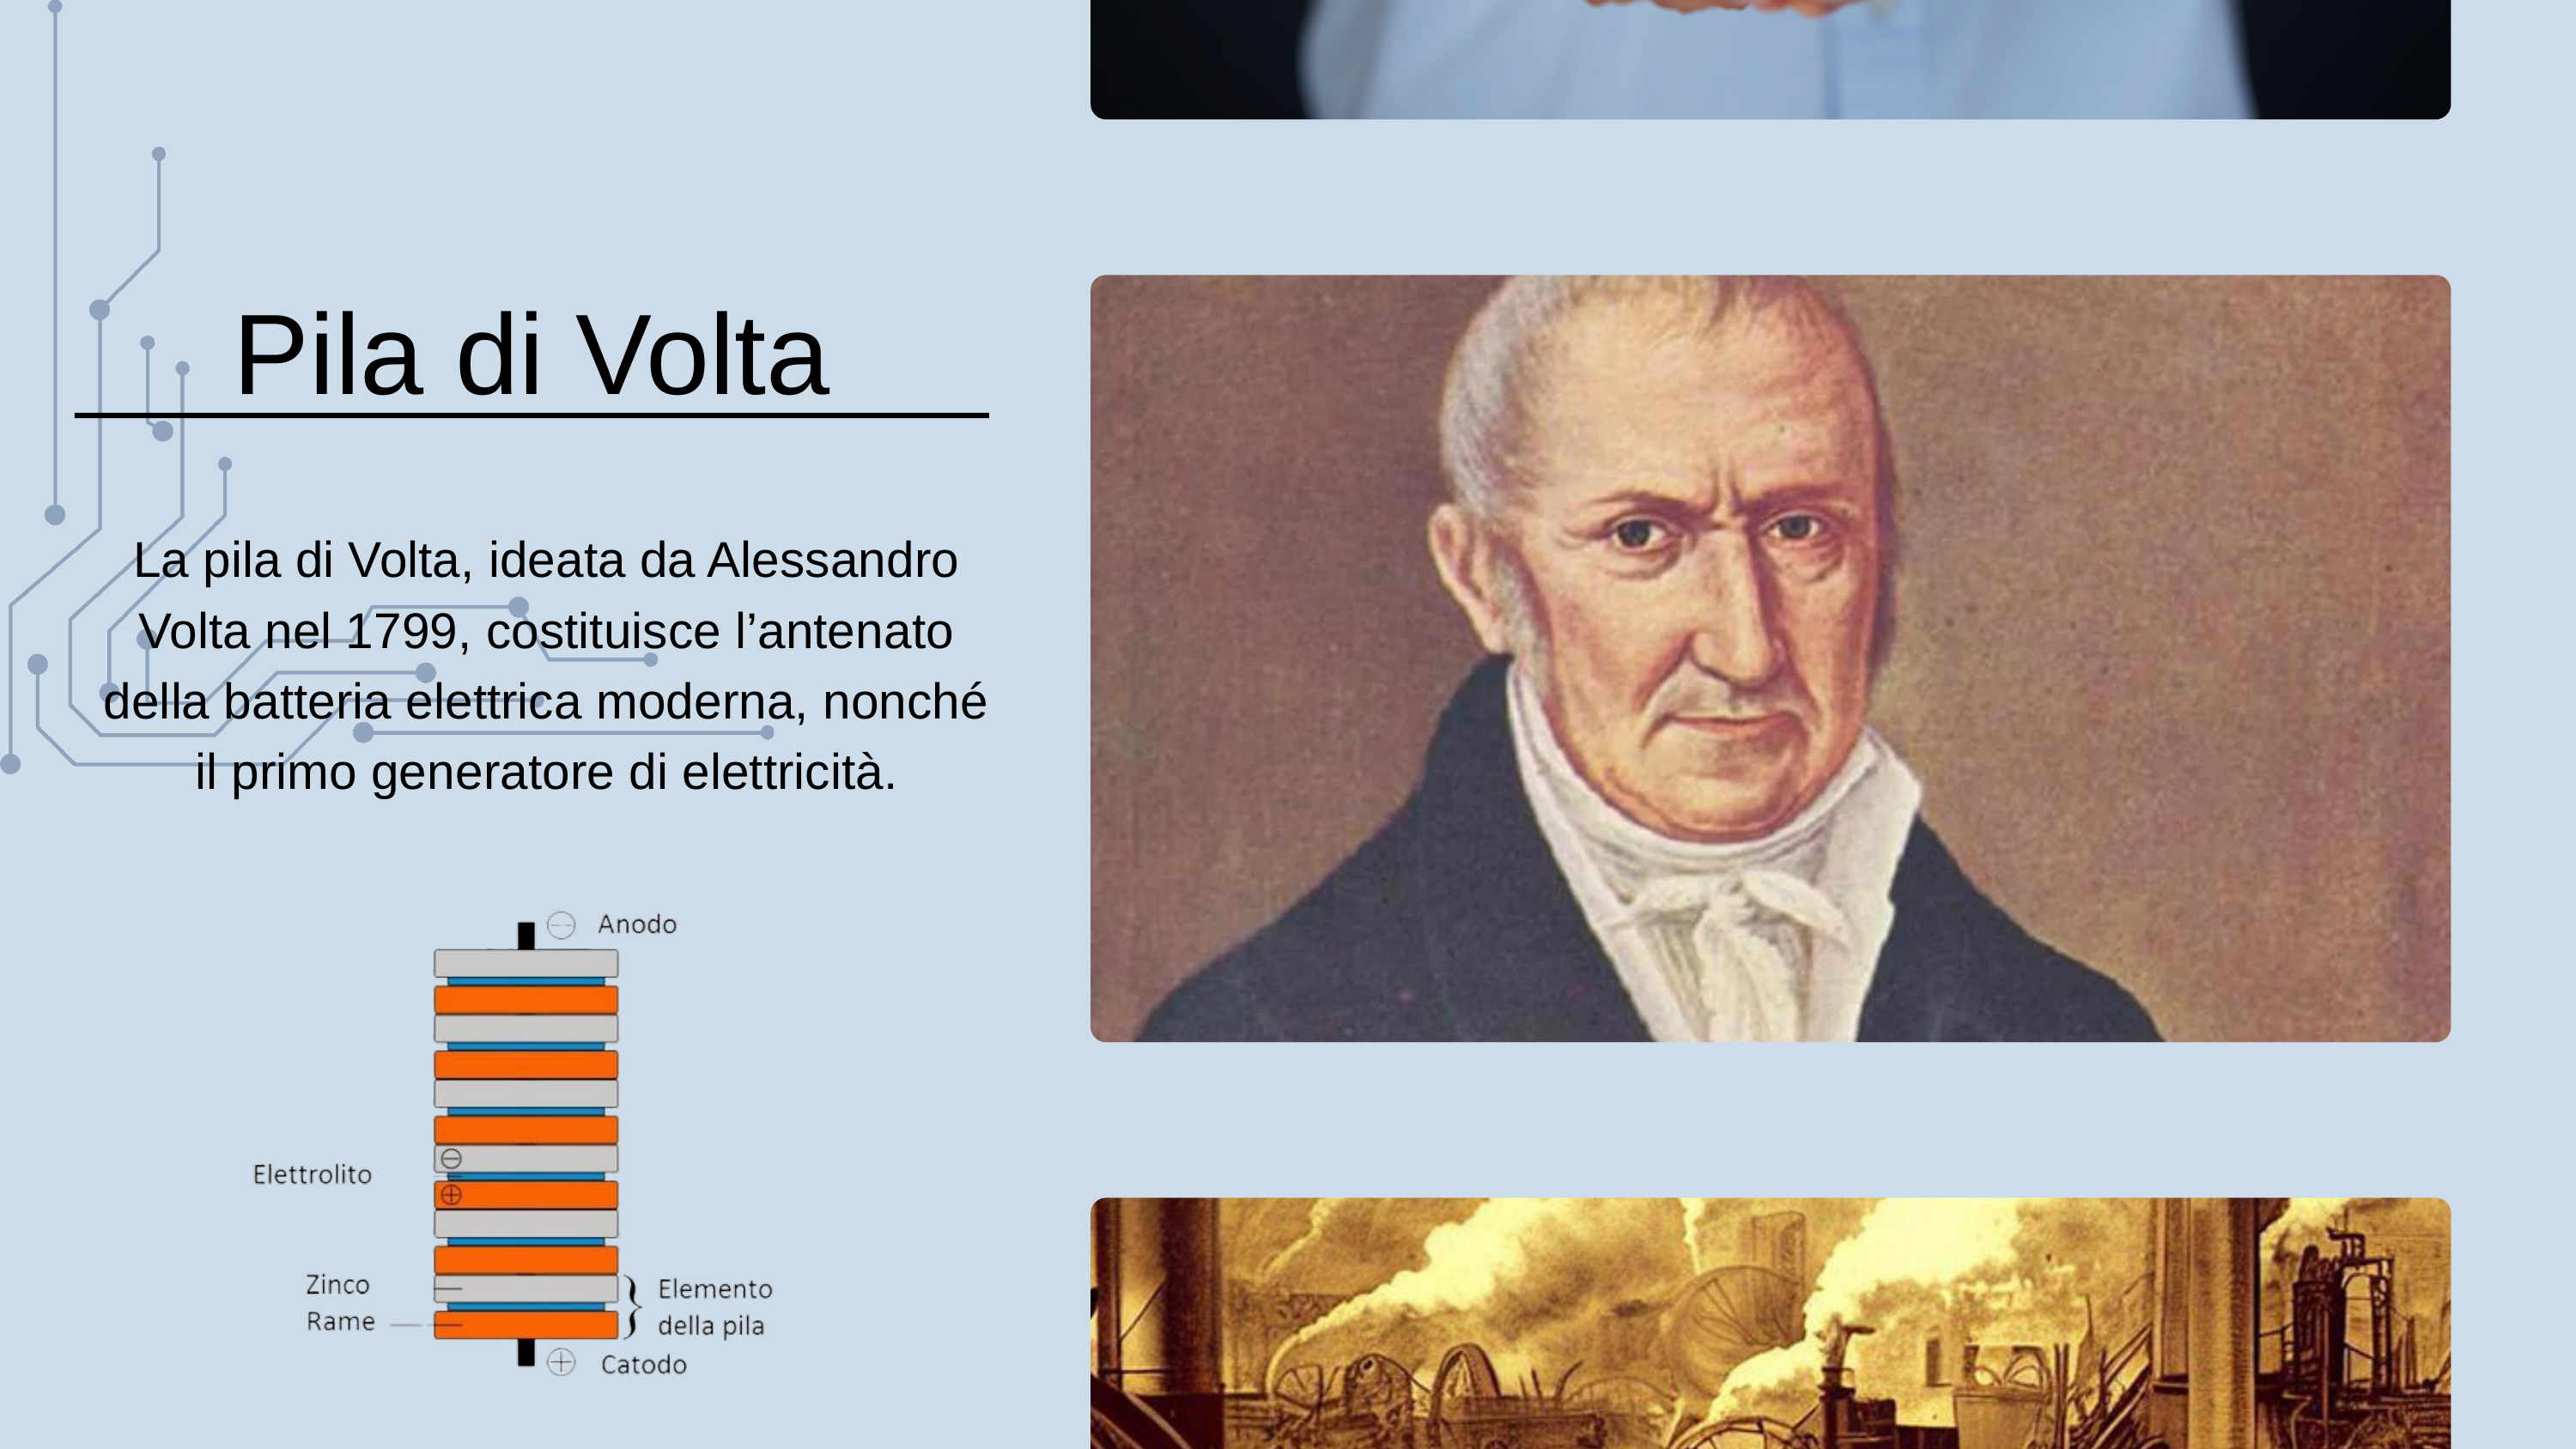

Pila di Volta

La pila di Volta, ideata da Alessandro Volta nel 1799, costituisce l’antenato della batteria elettrica moderna, nonché il primo generatore di elettricità.